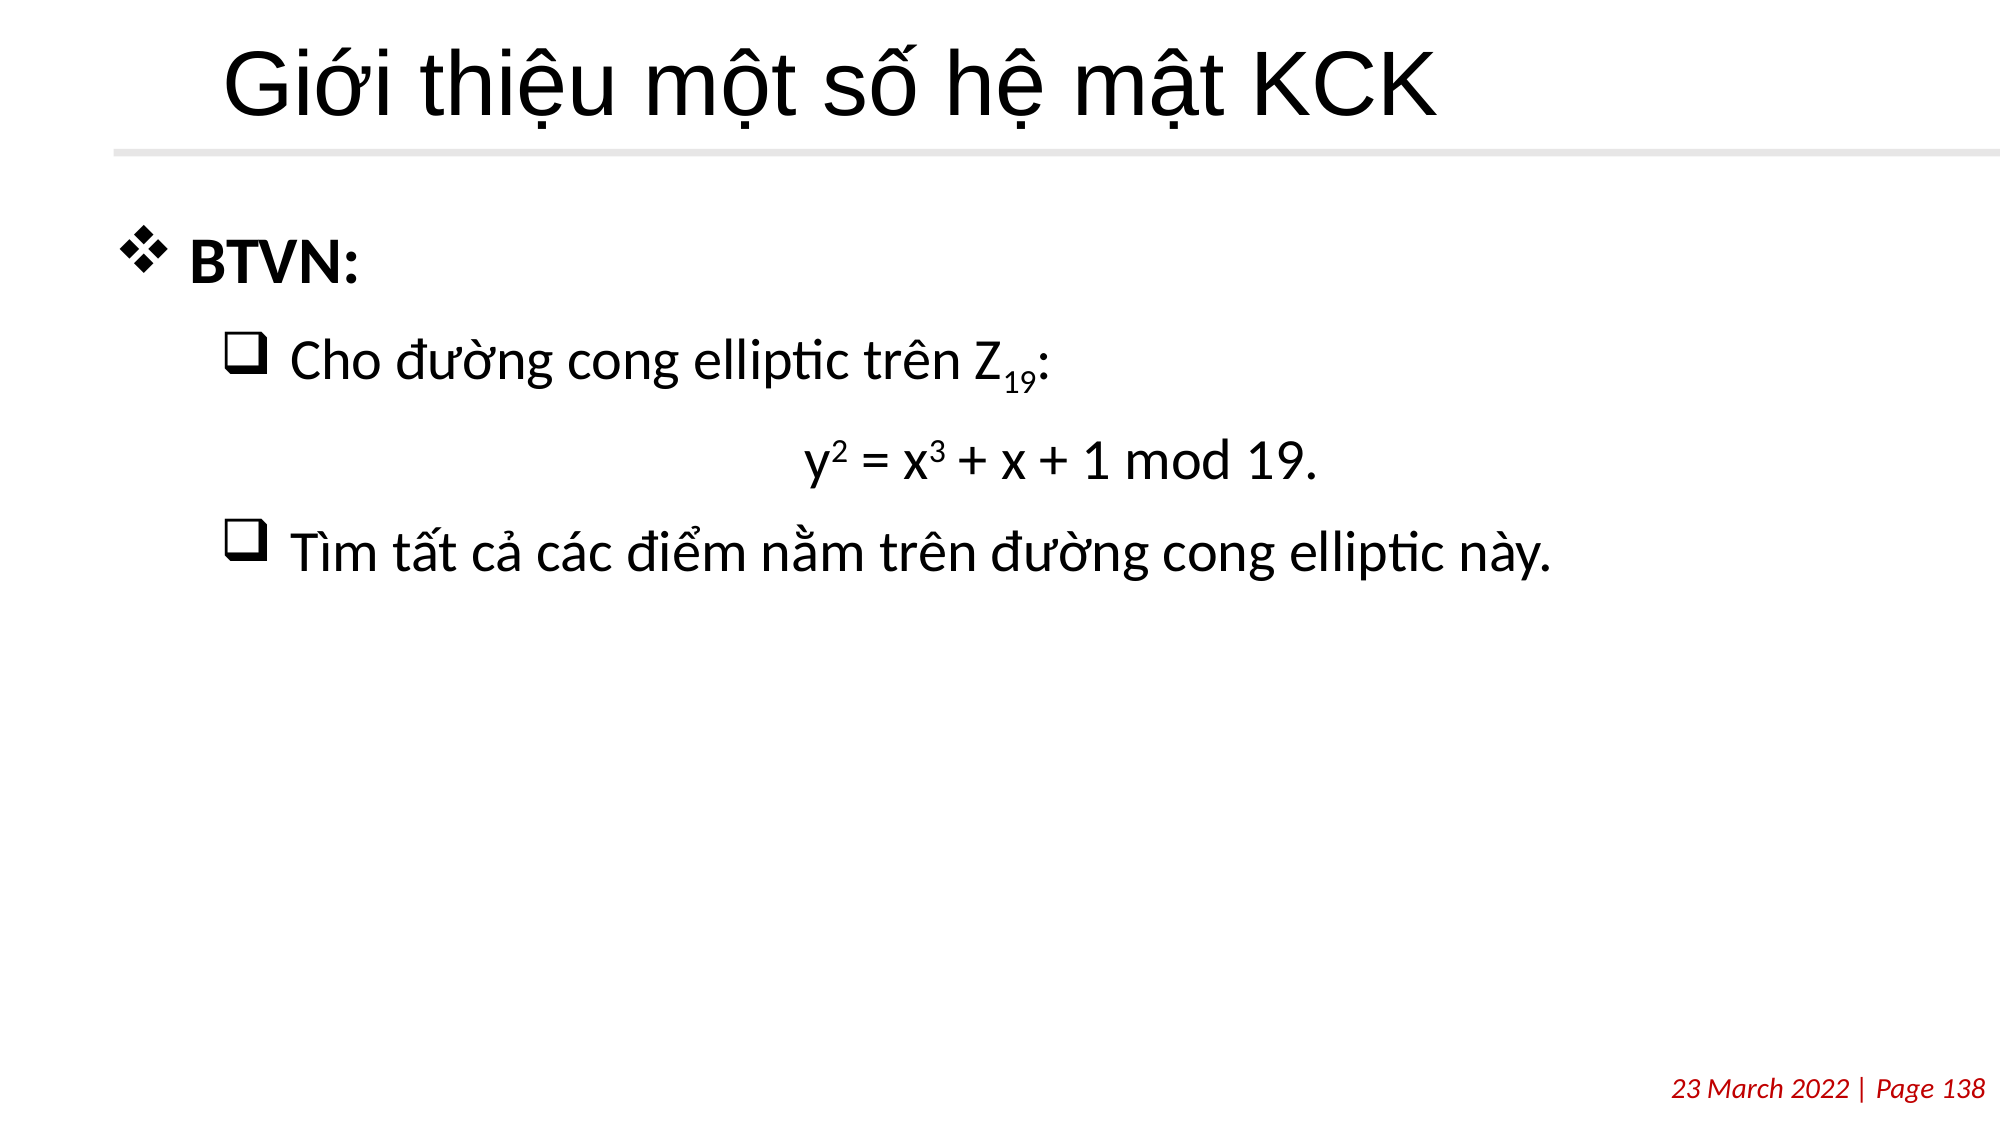

# Giới thiệu một số hệ mật KCK
BTVN:
Cho đường cong elliptic trên Z19:
y2 = x3 + x + 1 mod 19.
Tìm tất cả các điểm nằm trên đường cong elliptic này.